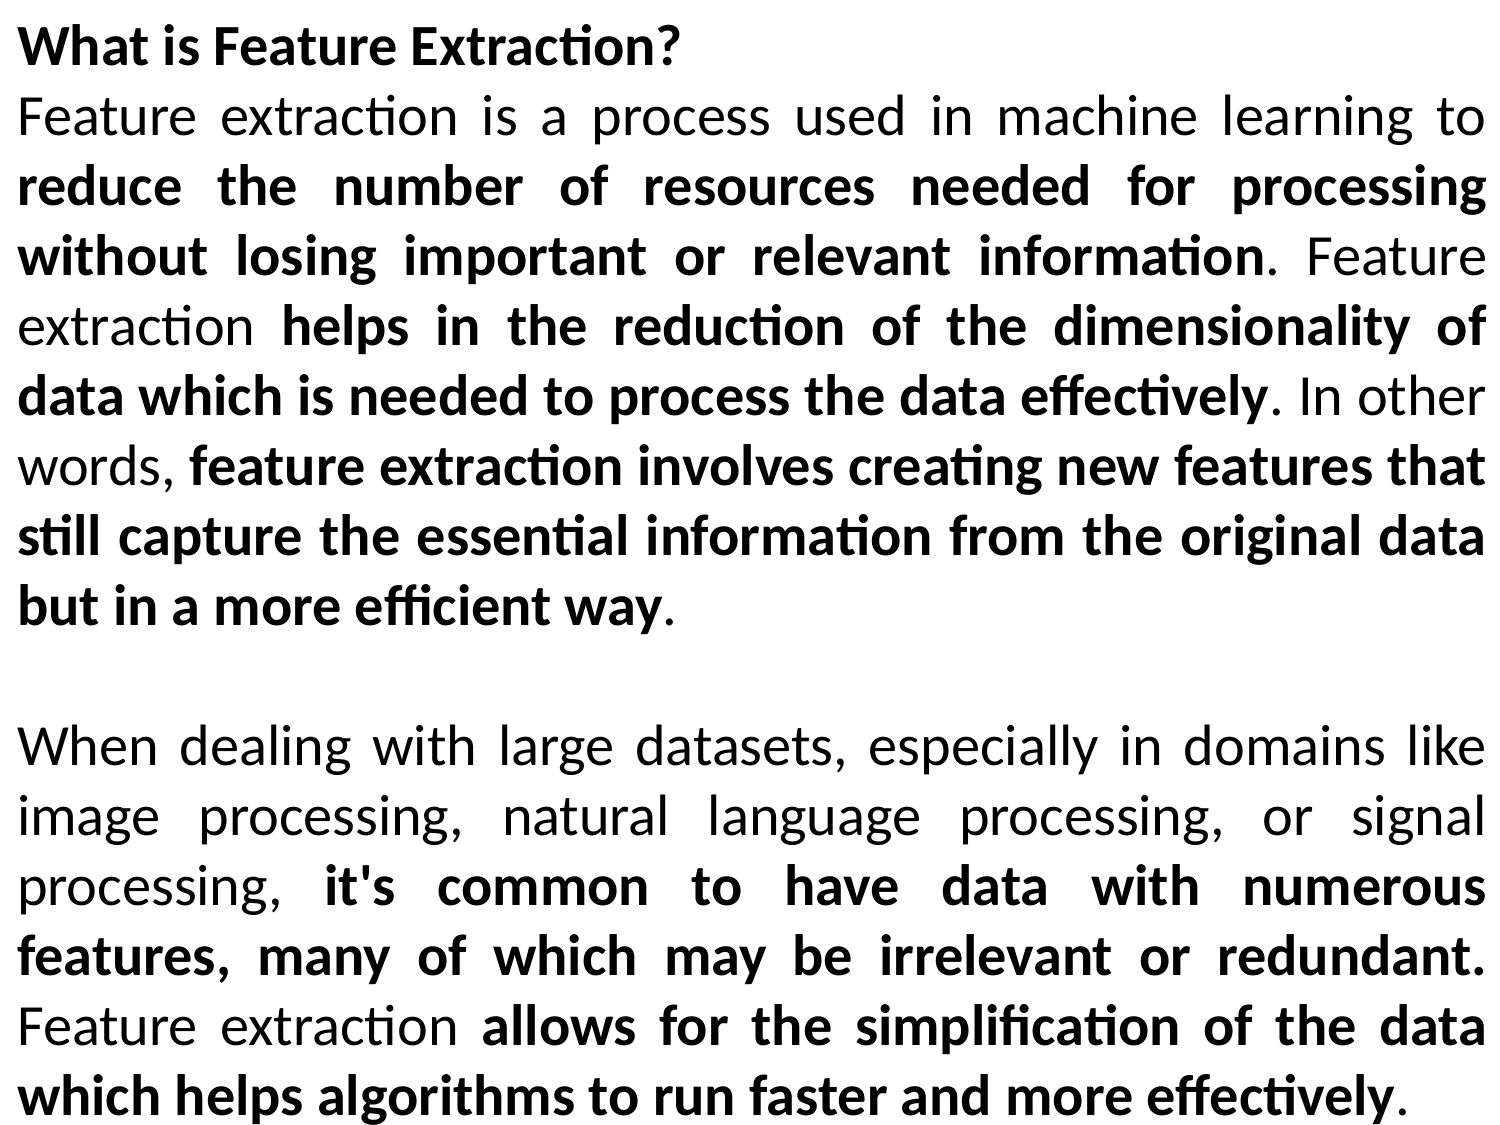

What is Feature Extraction?
Feature extraction is a process used in machine learning to reduce the number of resources needed for processing without losing important or relevant information. Feature extraction helps in the reduction of the dimensionality of data which is needed to process the data effectively. In other words, feature extraction involves creating new features that still capture the essential information from the original data but in a more efficient way.

When dealing with large datasets, especially in domains like image processing, natural language processing, or signal processing, it's common to have data with numerous features, many of which may be irrelevant or redundant. Feature extraction allows for the simplification of the data which helps algorithms to run faster and more effectively.